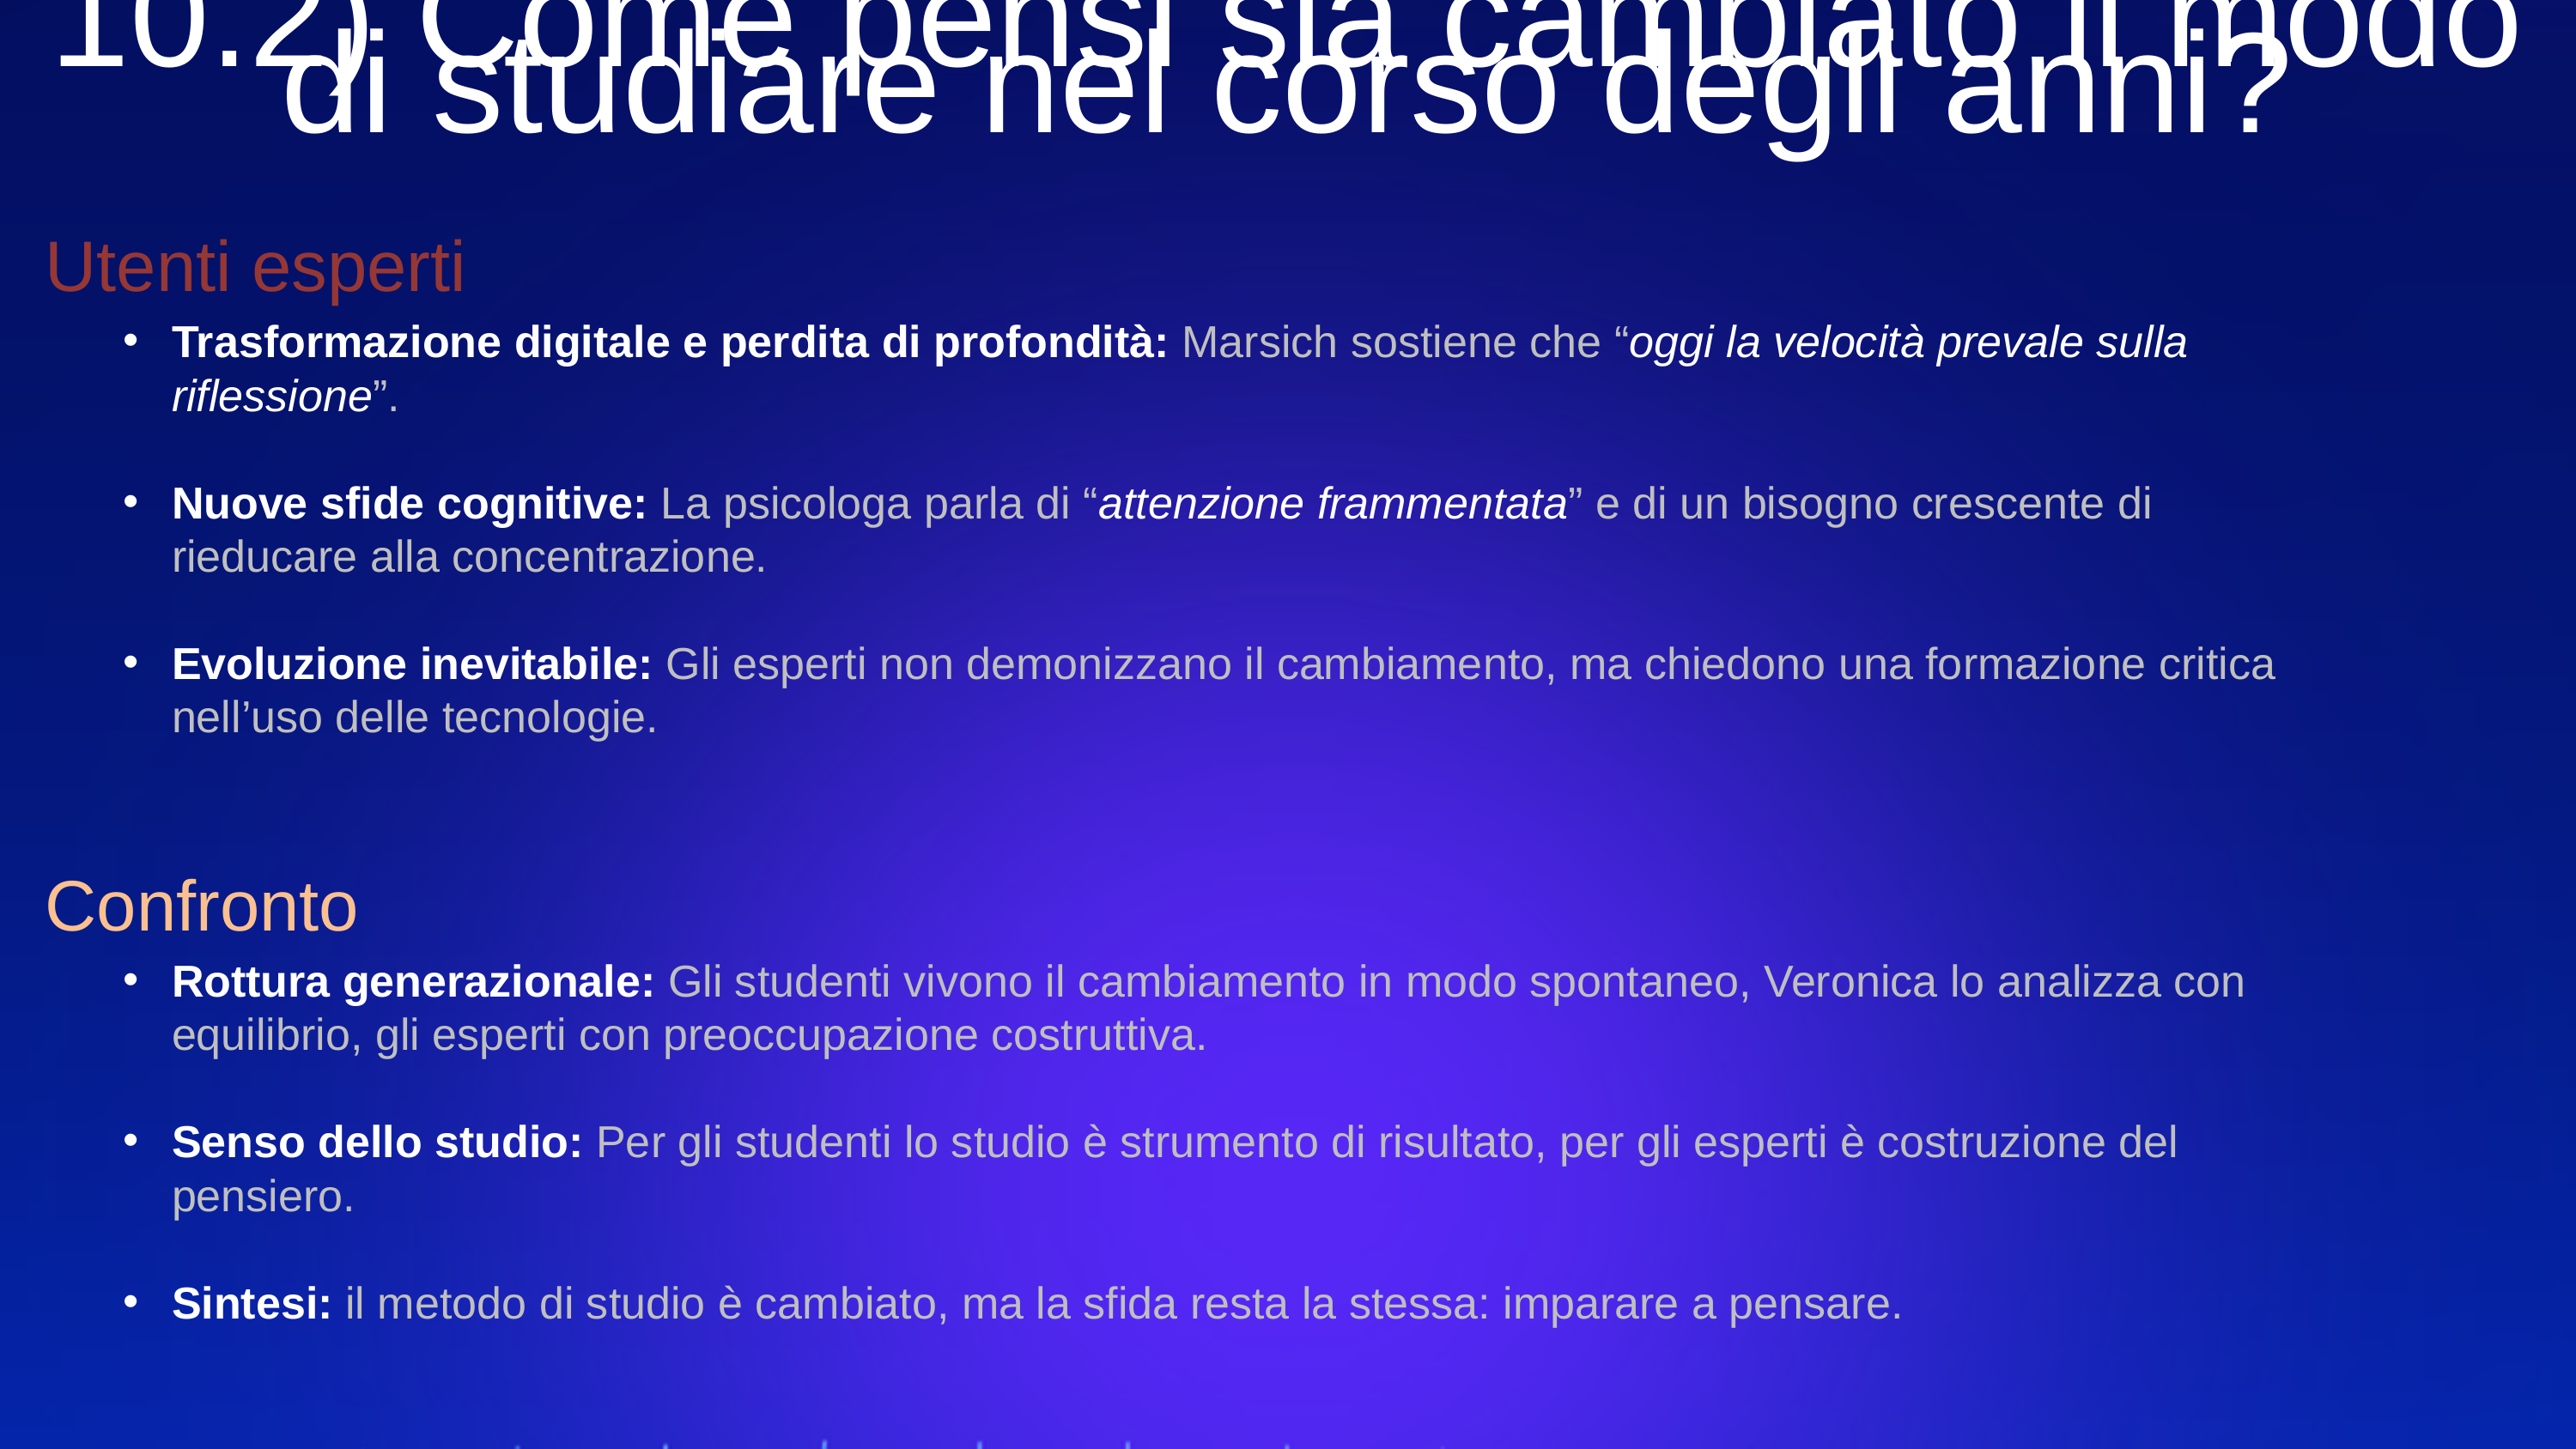

10.2) Come pensi sia cambiato il modo di studiare nel corso degli anni?
Utenti esperti
Trasformazione digitale e perdita di profondità: Marsich sostiene che “oggi la velocità prevale sulla riflessione”.

Nuove sfide cognitive: La psicologa parla di “attenzione frammentata” e di un bisogno crescente di rieducare alla concentrazione.

Evoluzione inevitabile: Gli esperti non demonizzano il cambiamento, ma chiedono una formazione critica nell’uso delle tecnologie.
Confronto
Rottura generazionale: Gli studenti vivono il cambiamento in modo spontaneo, Veronica lo analizza con equilibrio, gli esperti con preoccupazione costruttiva.

Senso dello studio: Per gli studenti lo studio è strumento di risultato, per gli esperti è costruzione del pensiero.

Sintesi: il metodo di studio è cambiato, ma la sfida resta la stessa: imparare a pensare.